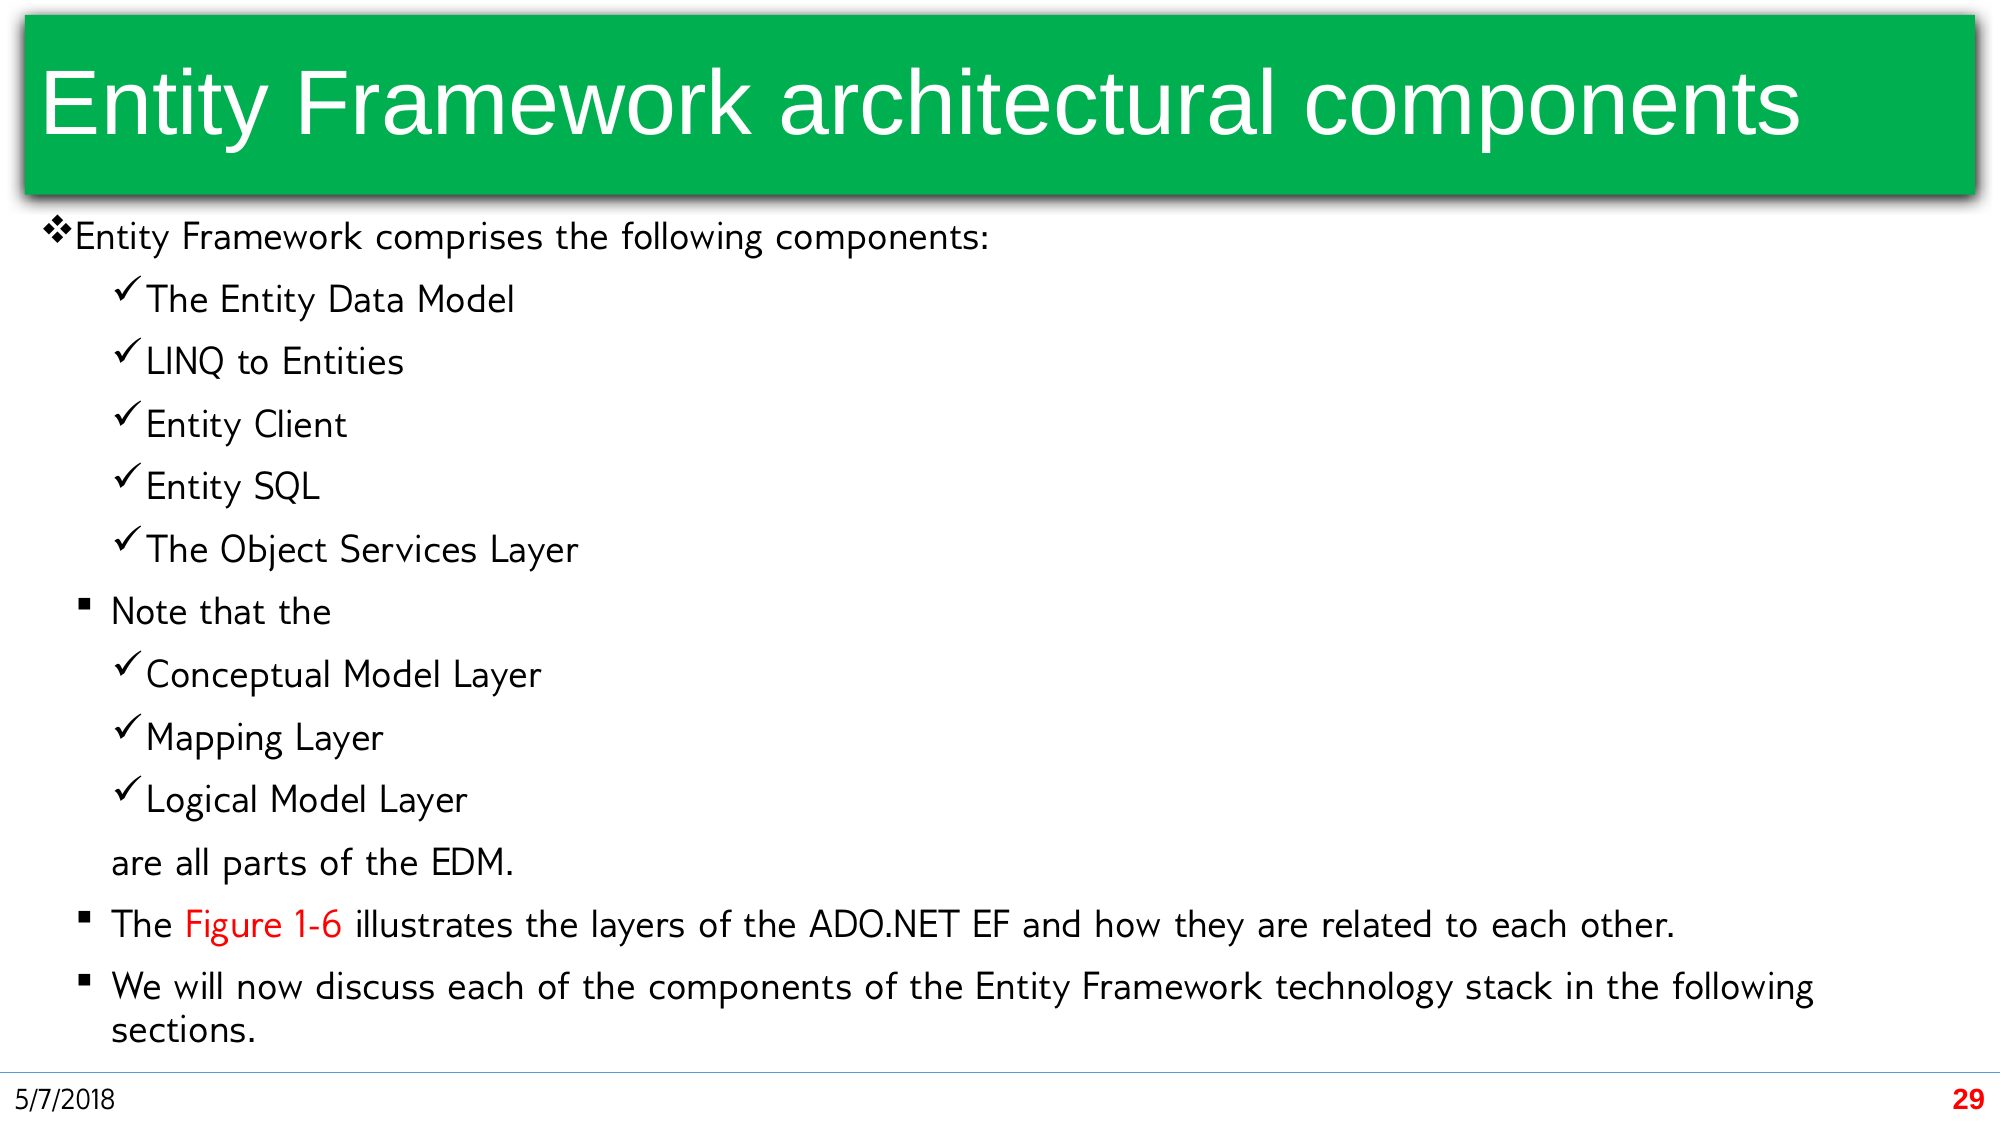

# Entity Framework architectural components
Entity Framework comprises the following components:
The Entity Data Model
LINQ to Entities
Entity Client
Entity SQL
The Object Services Layer
Note that the
Conceptual Model Layer
Mapping Layer
Logical Model Layer
are all parts of the EDM.
The Figure 1-6 illustrates the layers of the ADO.NET EF and how they are related to each other.
We will now discuss each of the components of the Entity Framework technology stack in the following sections.
5/7/2018
29